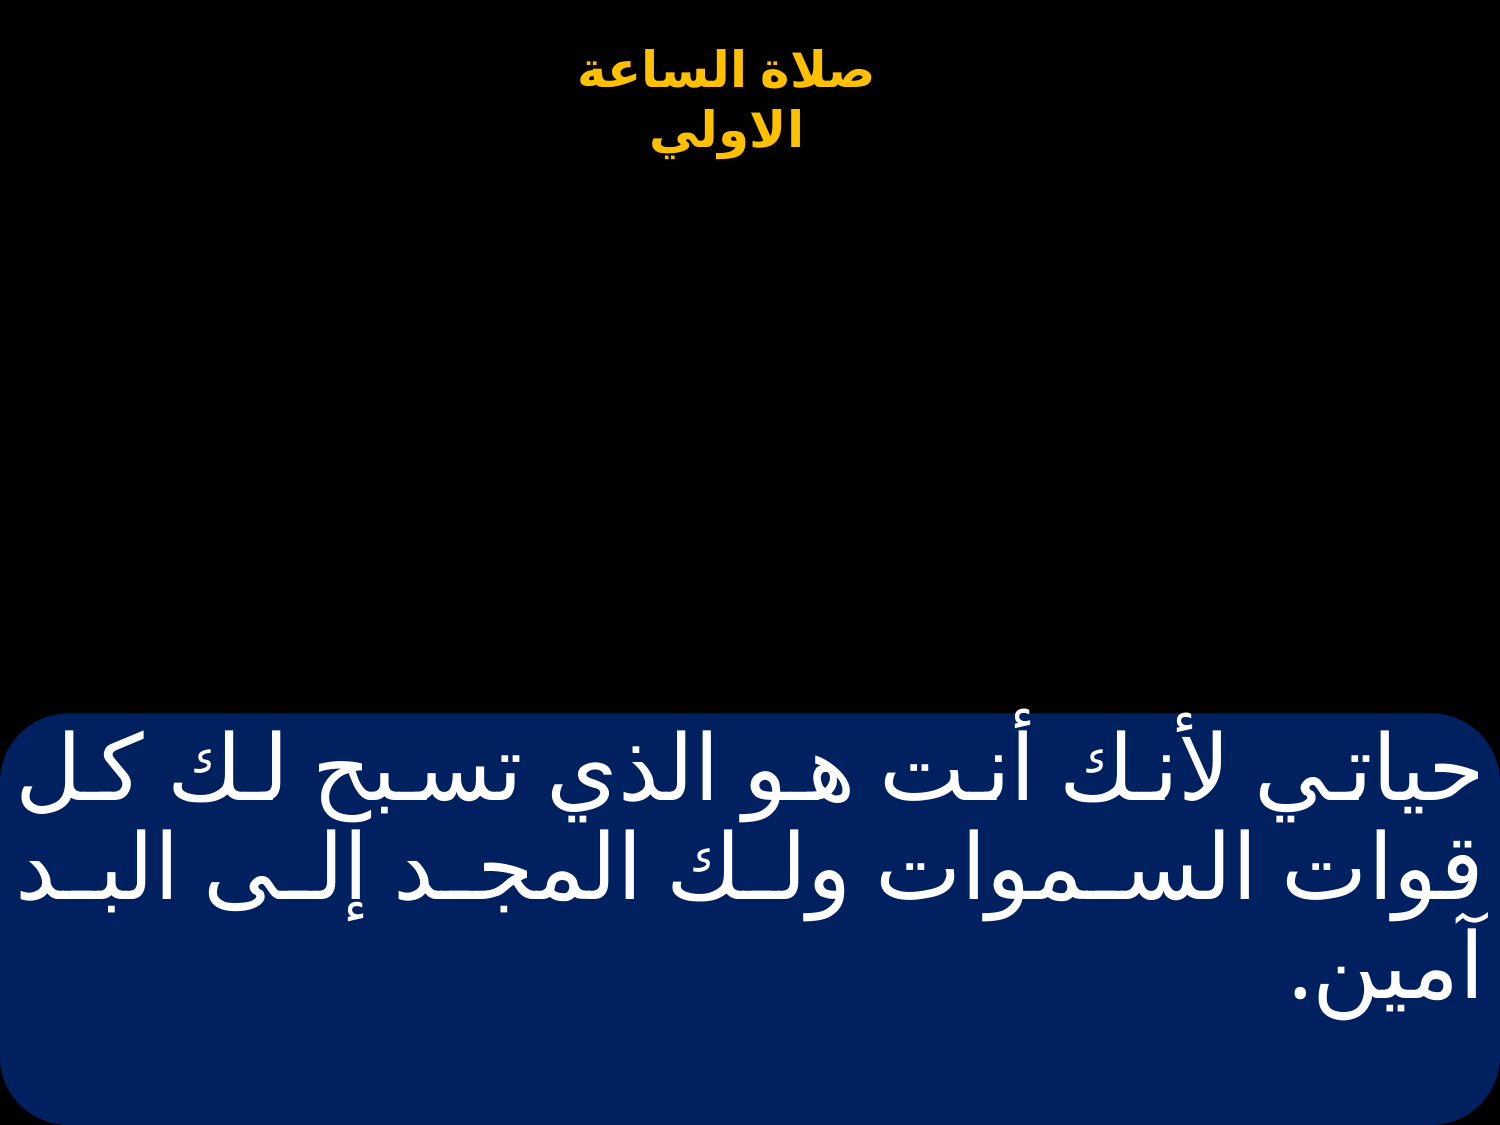

# حياتي لأنك أنت هو الذي تسبح لك كل قوات السموات ولك المجد إلى البد آمين.